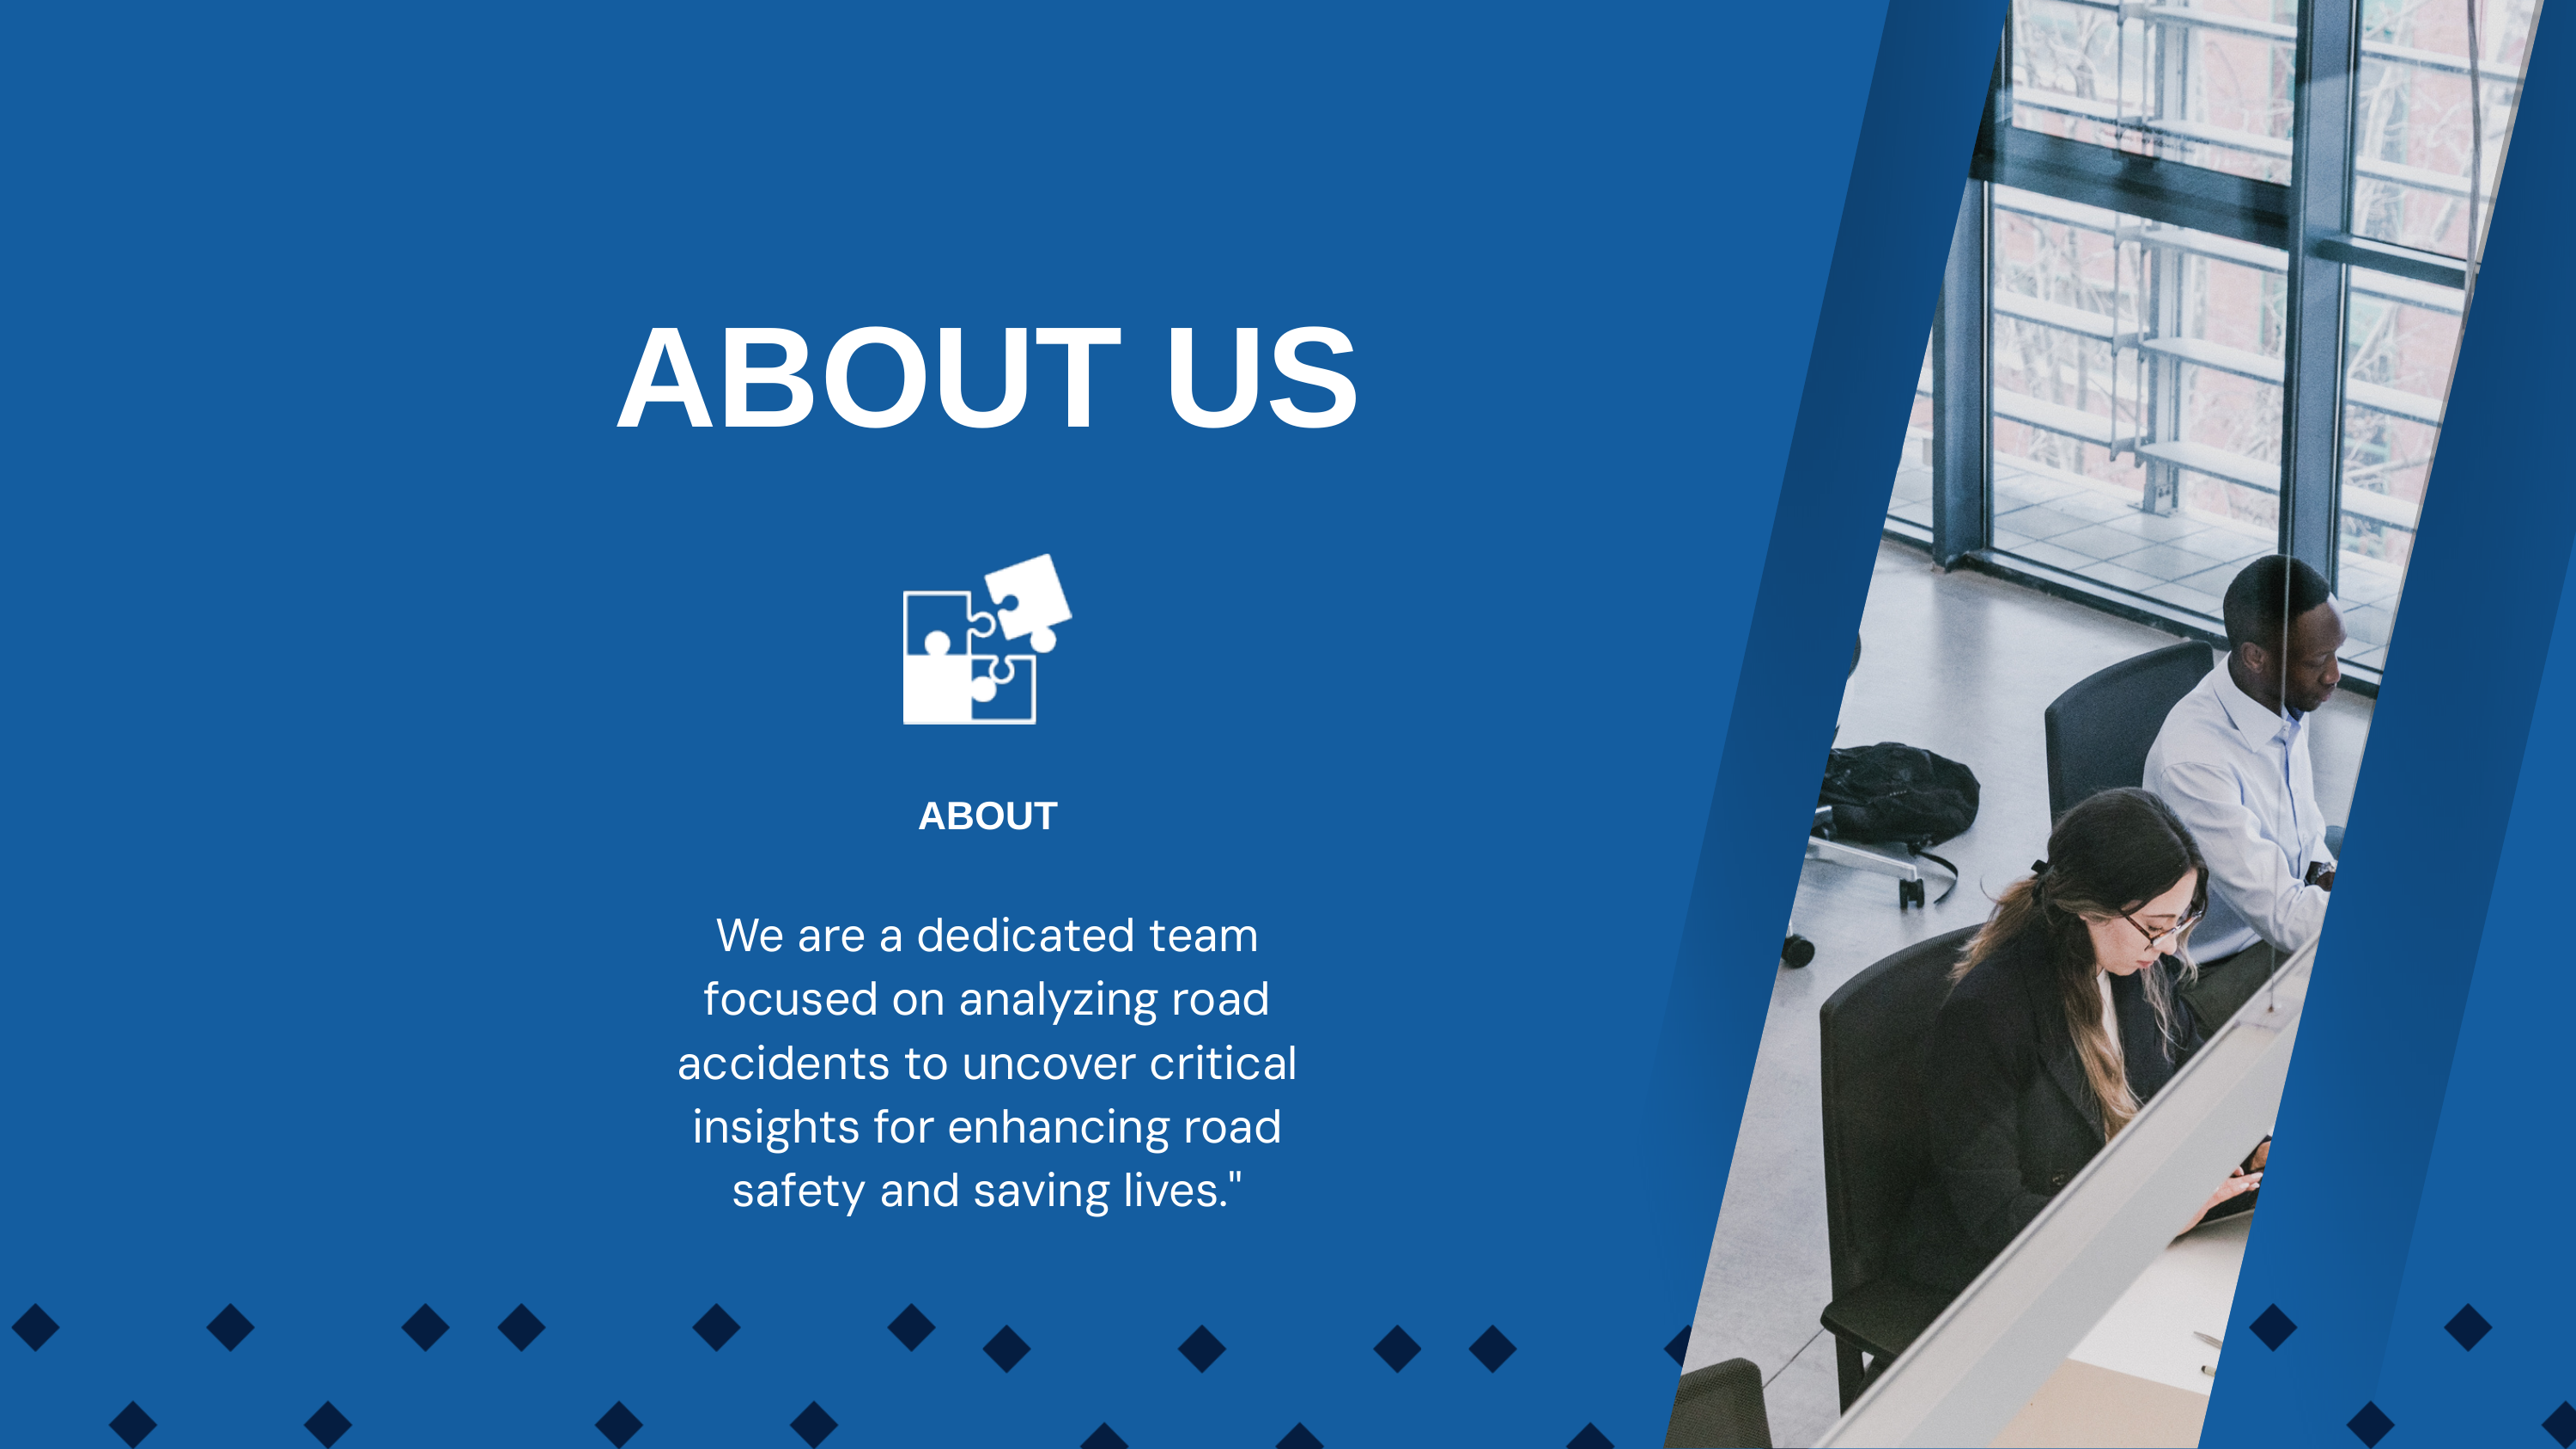

ABOUT US

ABOUT
We are a dedicated team focused on analyzing road accidents to uncover critical insights for enhancing road safety and saving lives."